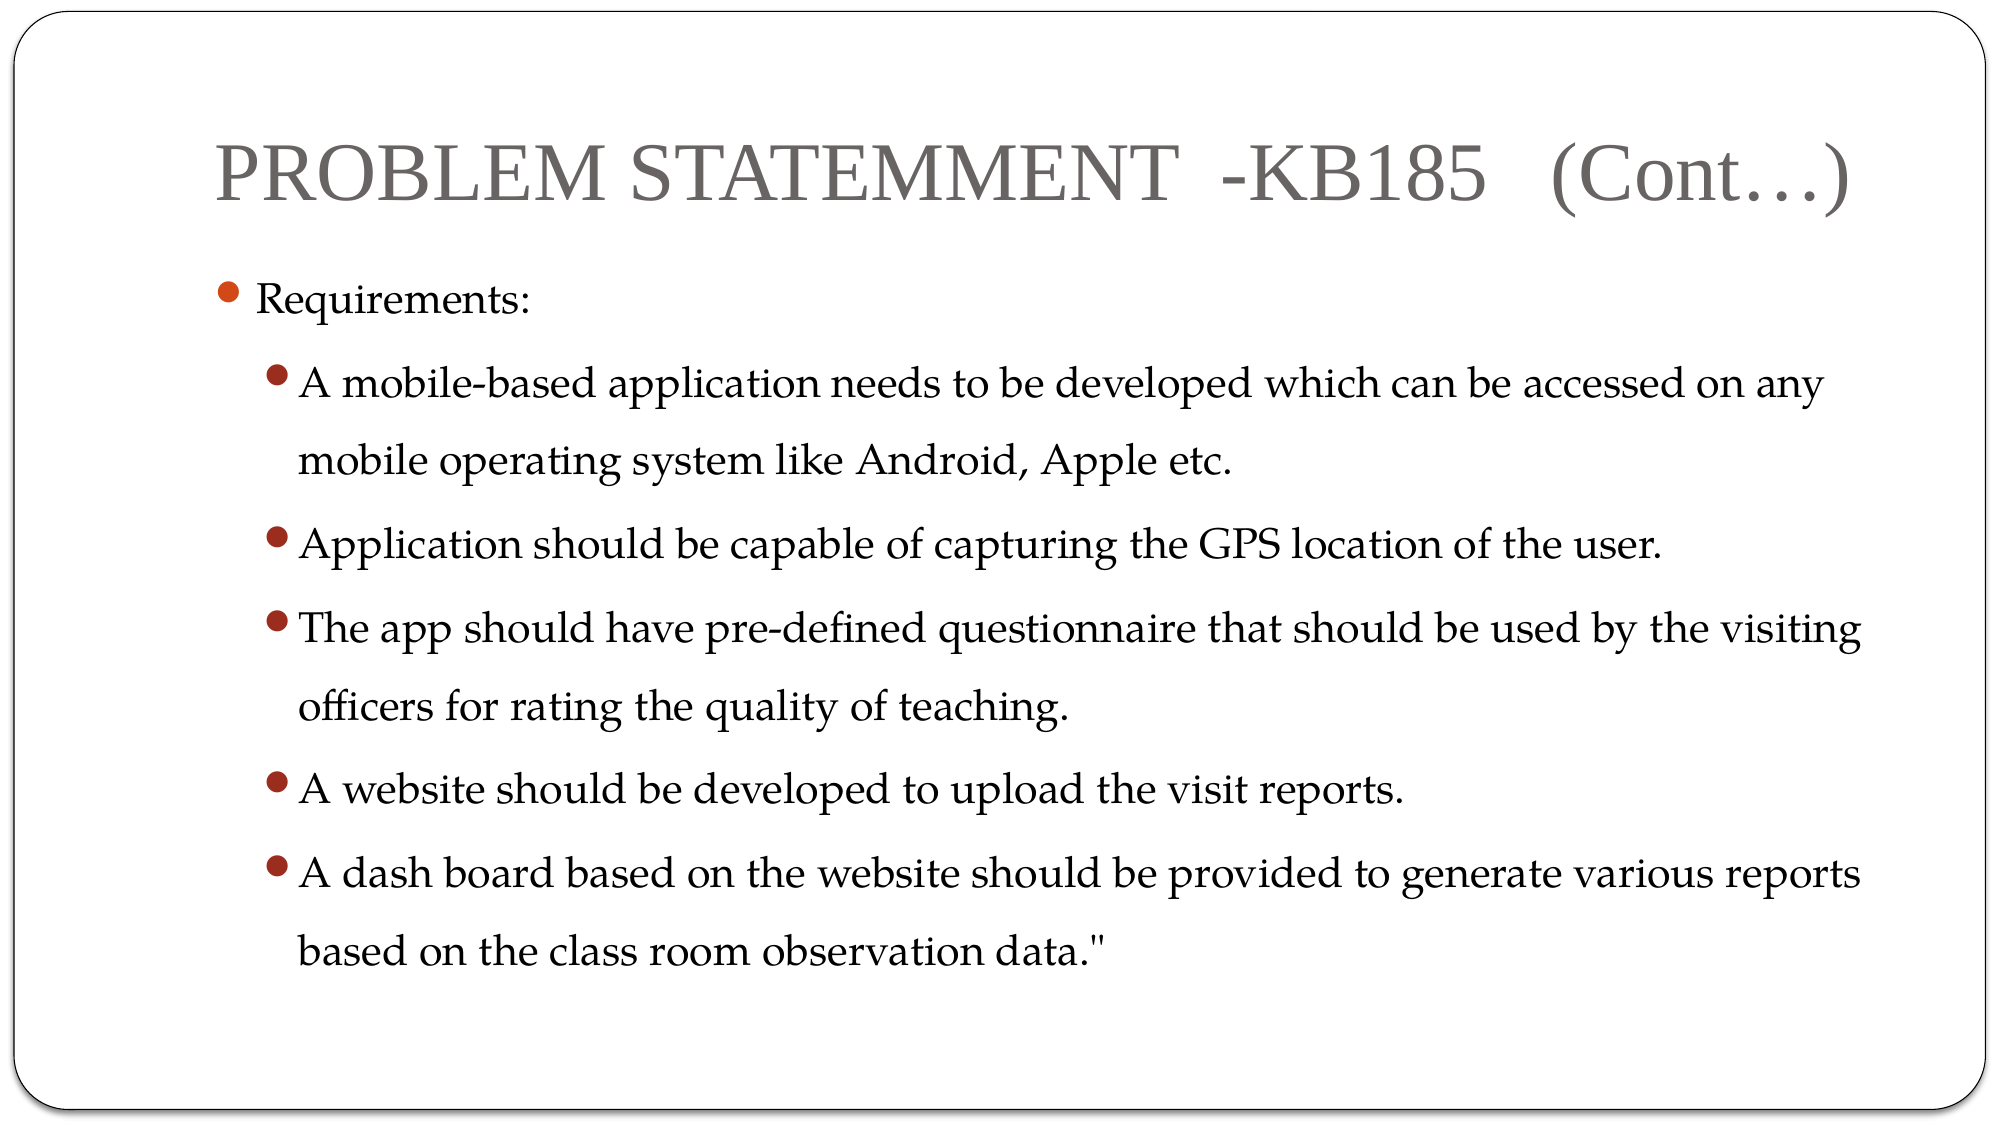

# PROBLEM STATEMMENT  -KB185   (Cont…)
Requirements:
A mobile-based application needs to be developed which can be accessed on any mobile operating system like Android, Apple etc.
Application should be capable of capturing the GPS location of the user.
The app should have pre-defined questionnaire that should be used by the visiting officers for rating the quality of teaching.
A website should be developed to upload the visit reports.
A dash board based on the website should be provided to generate various reports based on the class room observation data."